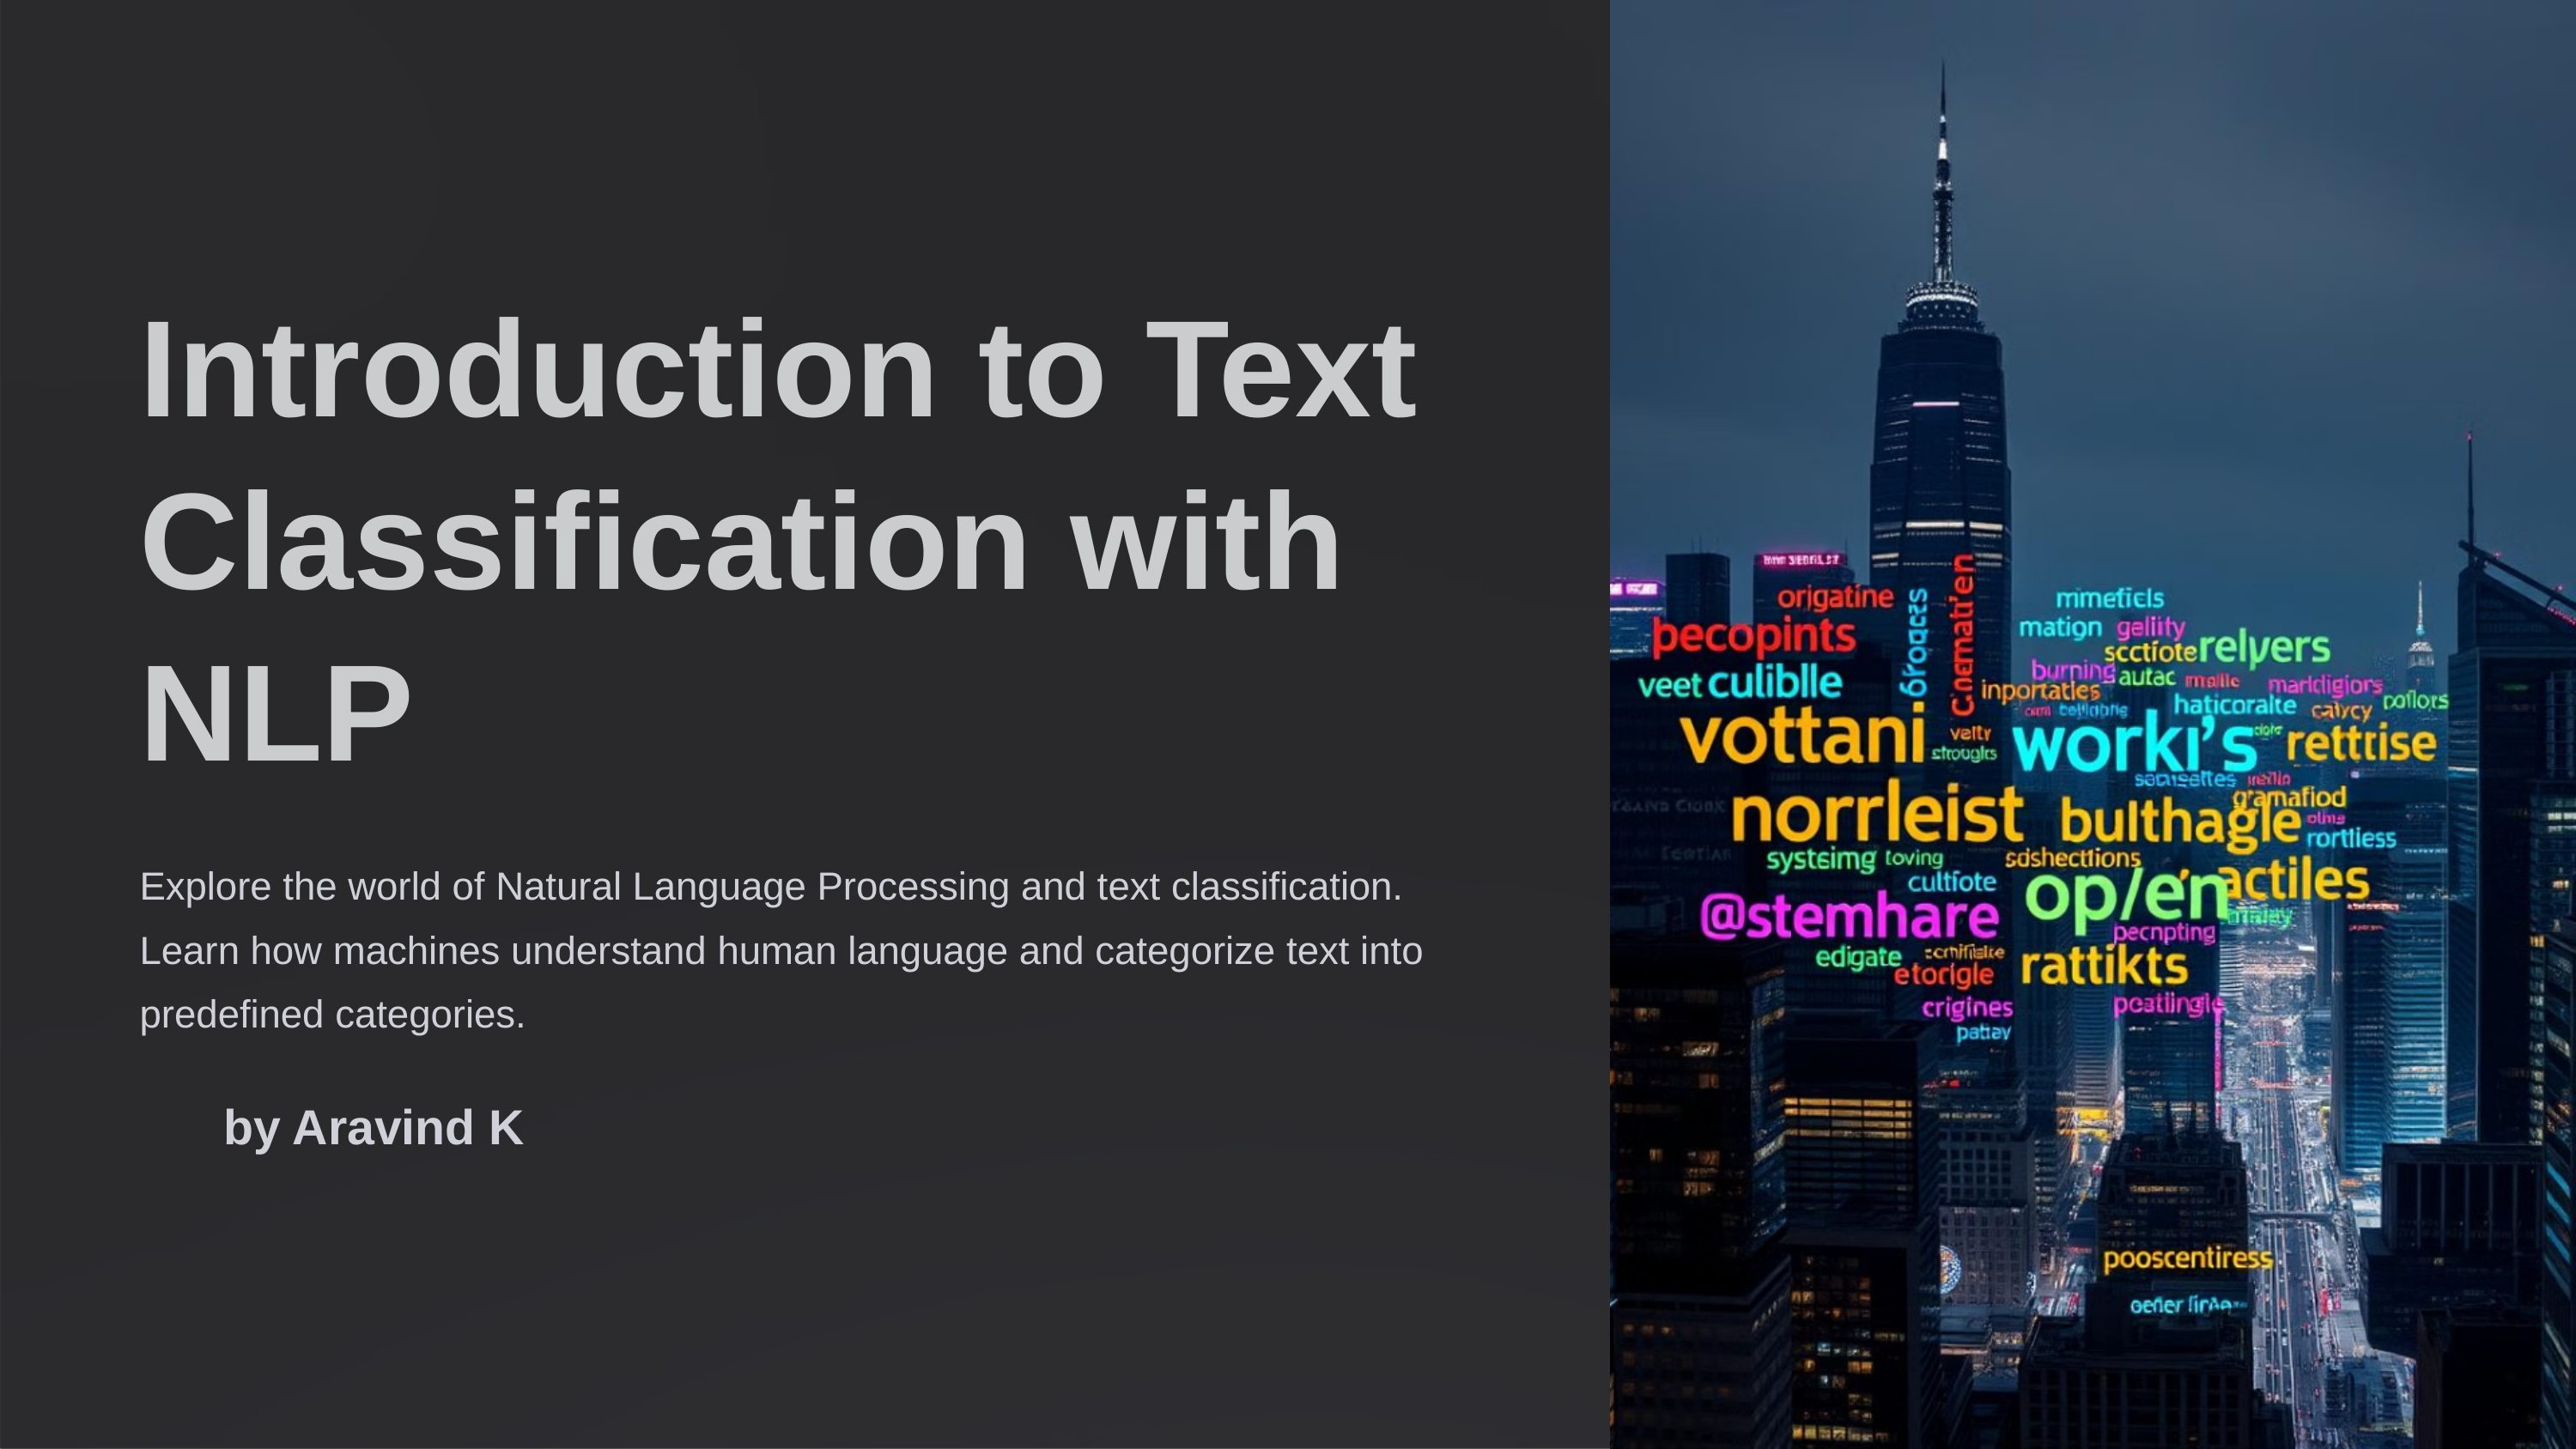

Introduction to Text Classification with NLP
Explore the world of Natural Language Processing and text classification. Learn how machines understand human language and categorize text into predefined categories.
by Aravind K